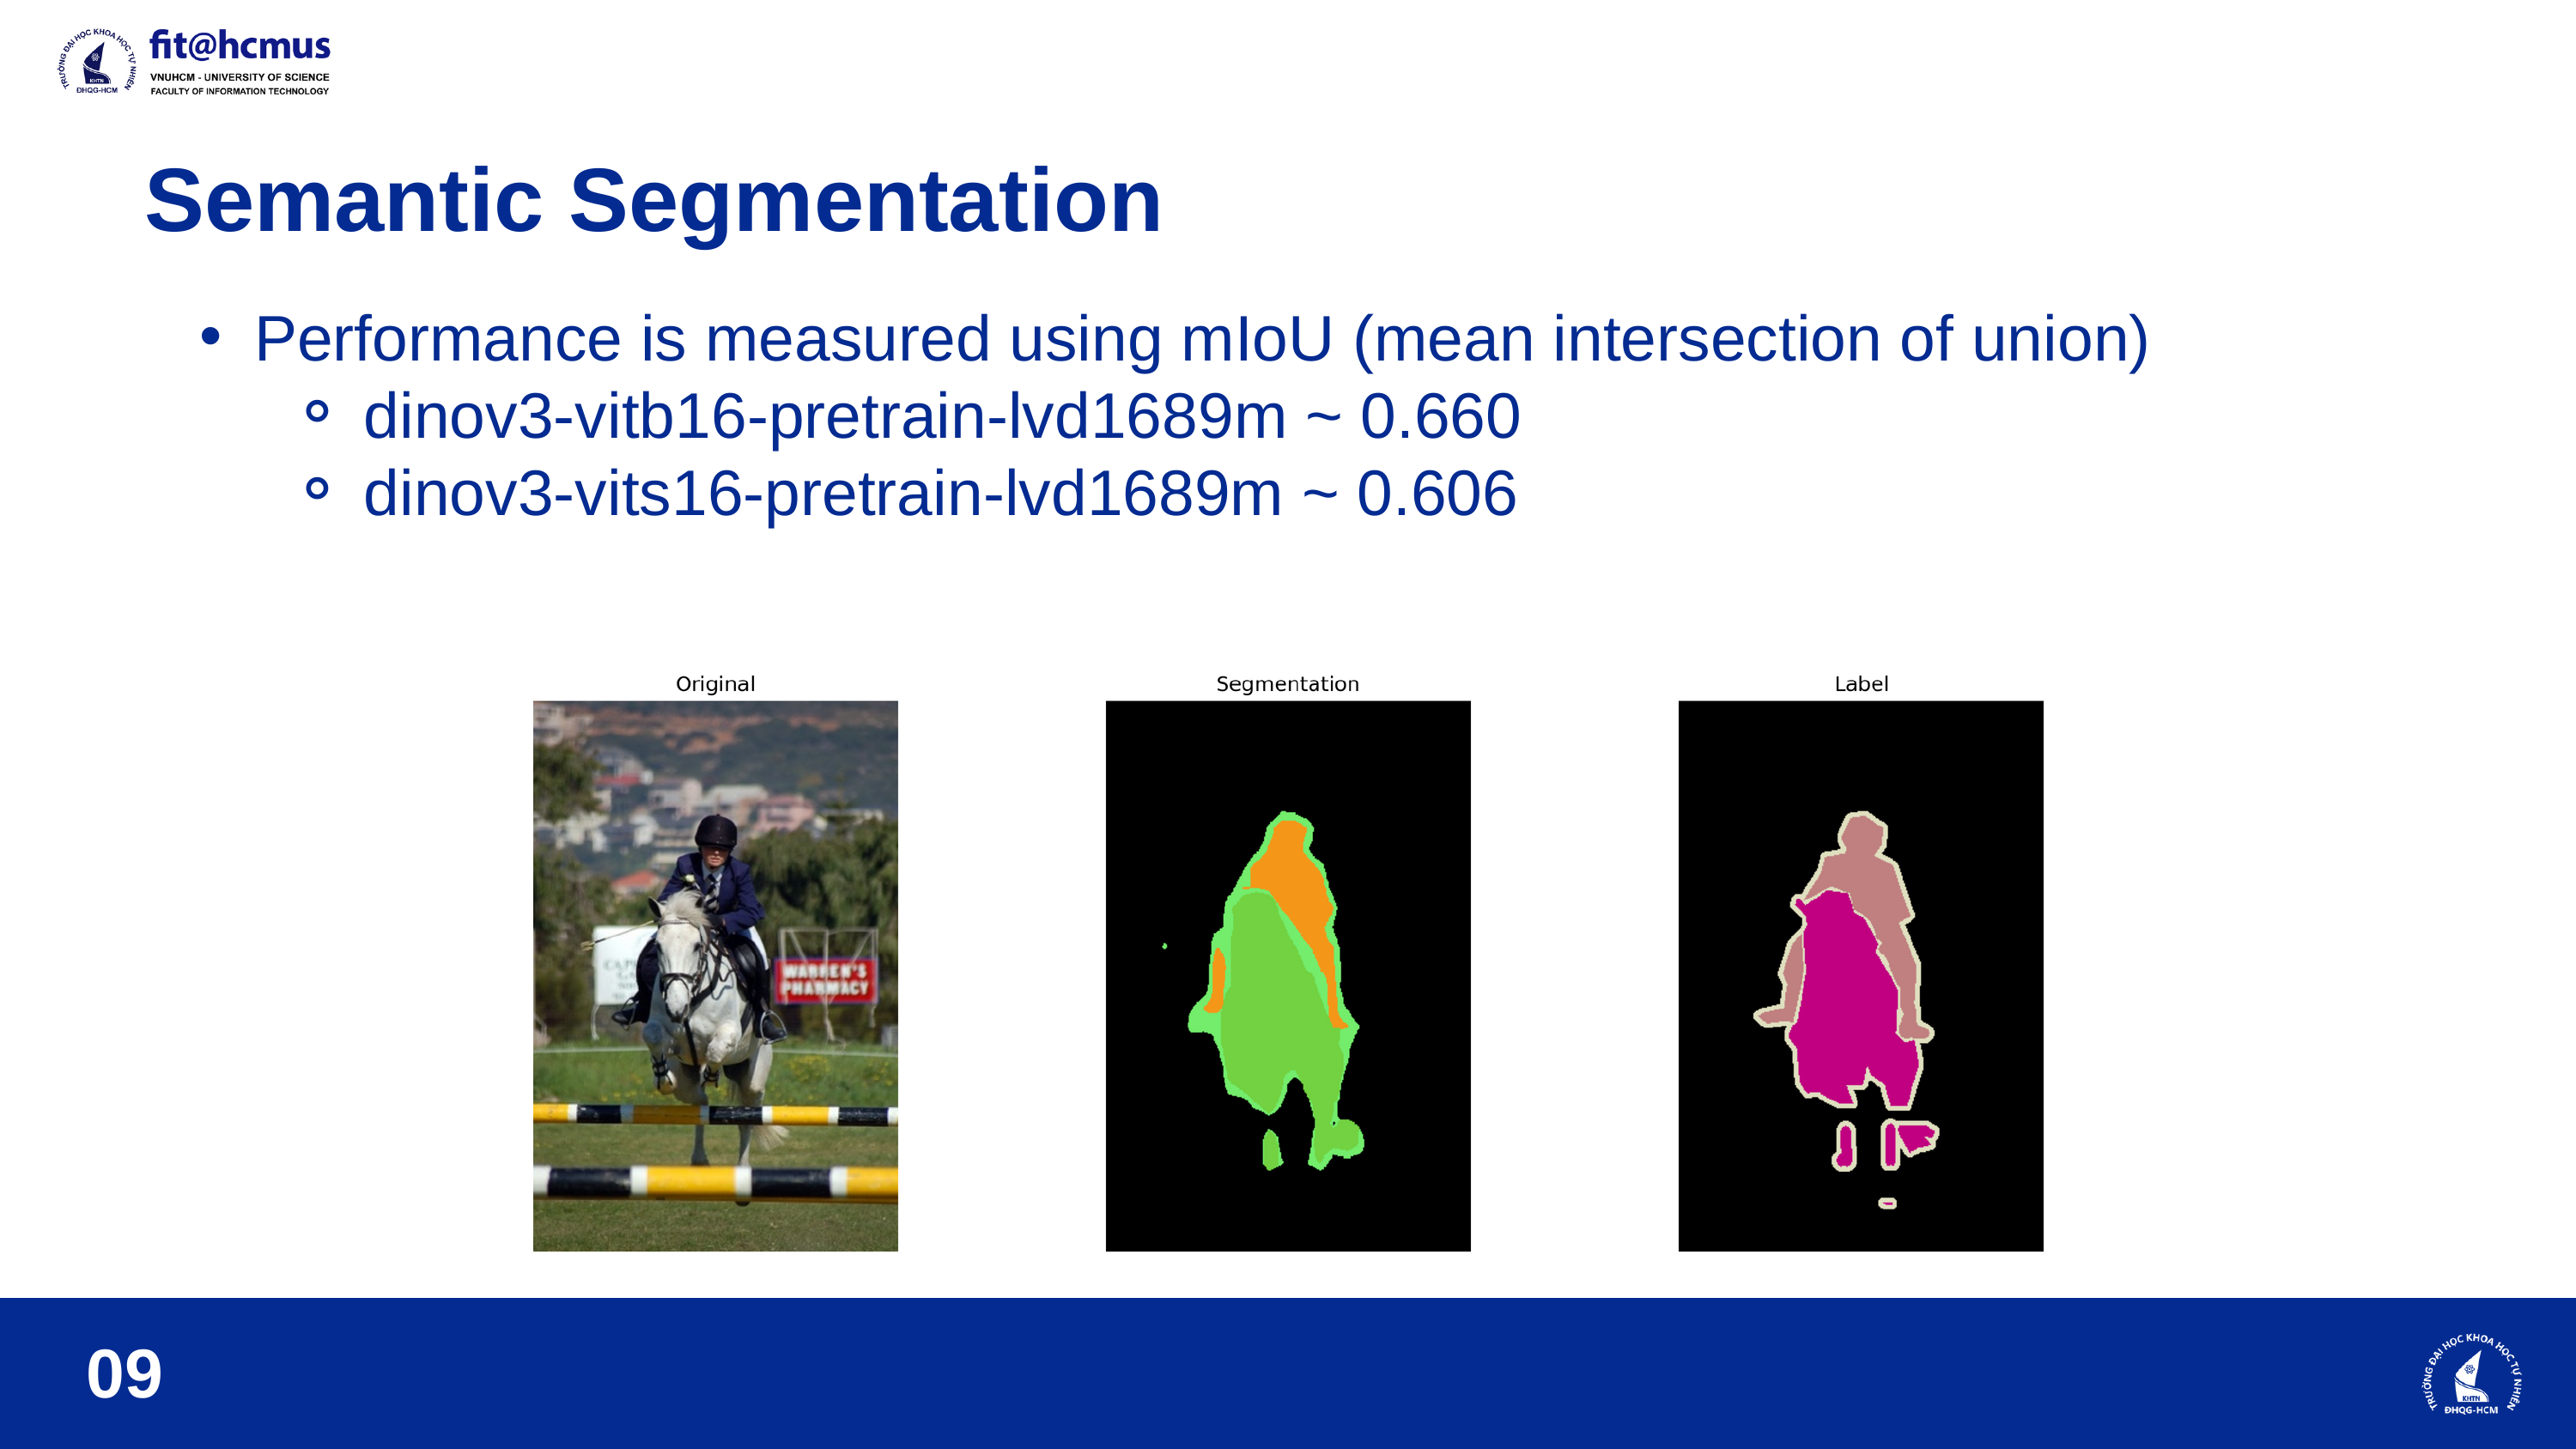

Semantic Segmentation
Performance is measured using mIoU (mean intersection of union)
dinov3-vitb16-pretrain-lvd1689m ~ 0.660
dinov3-vits16-pretrain-lvd1689m ~ 0.606

09